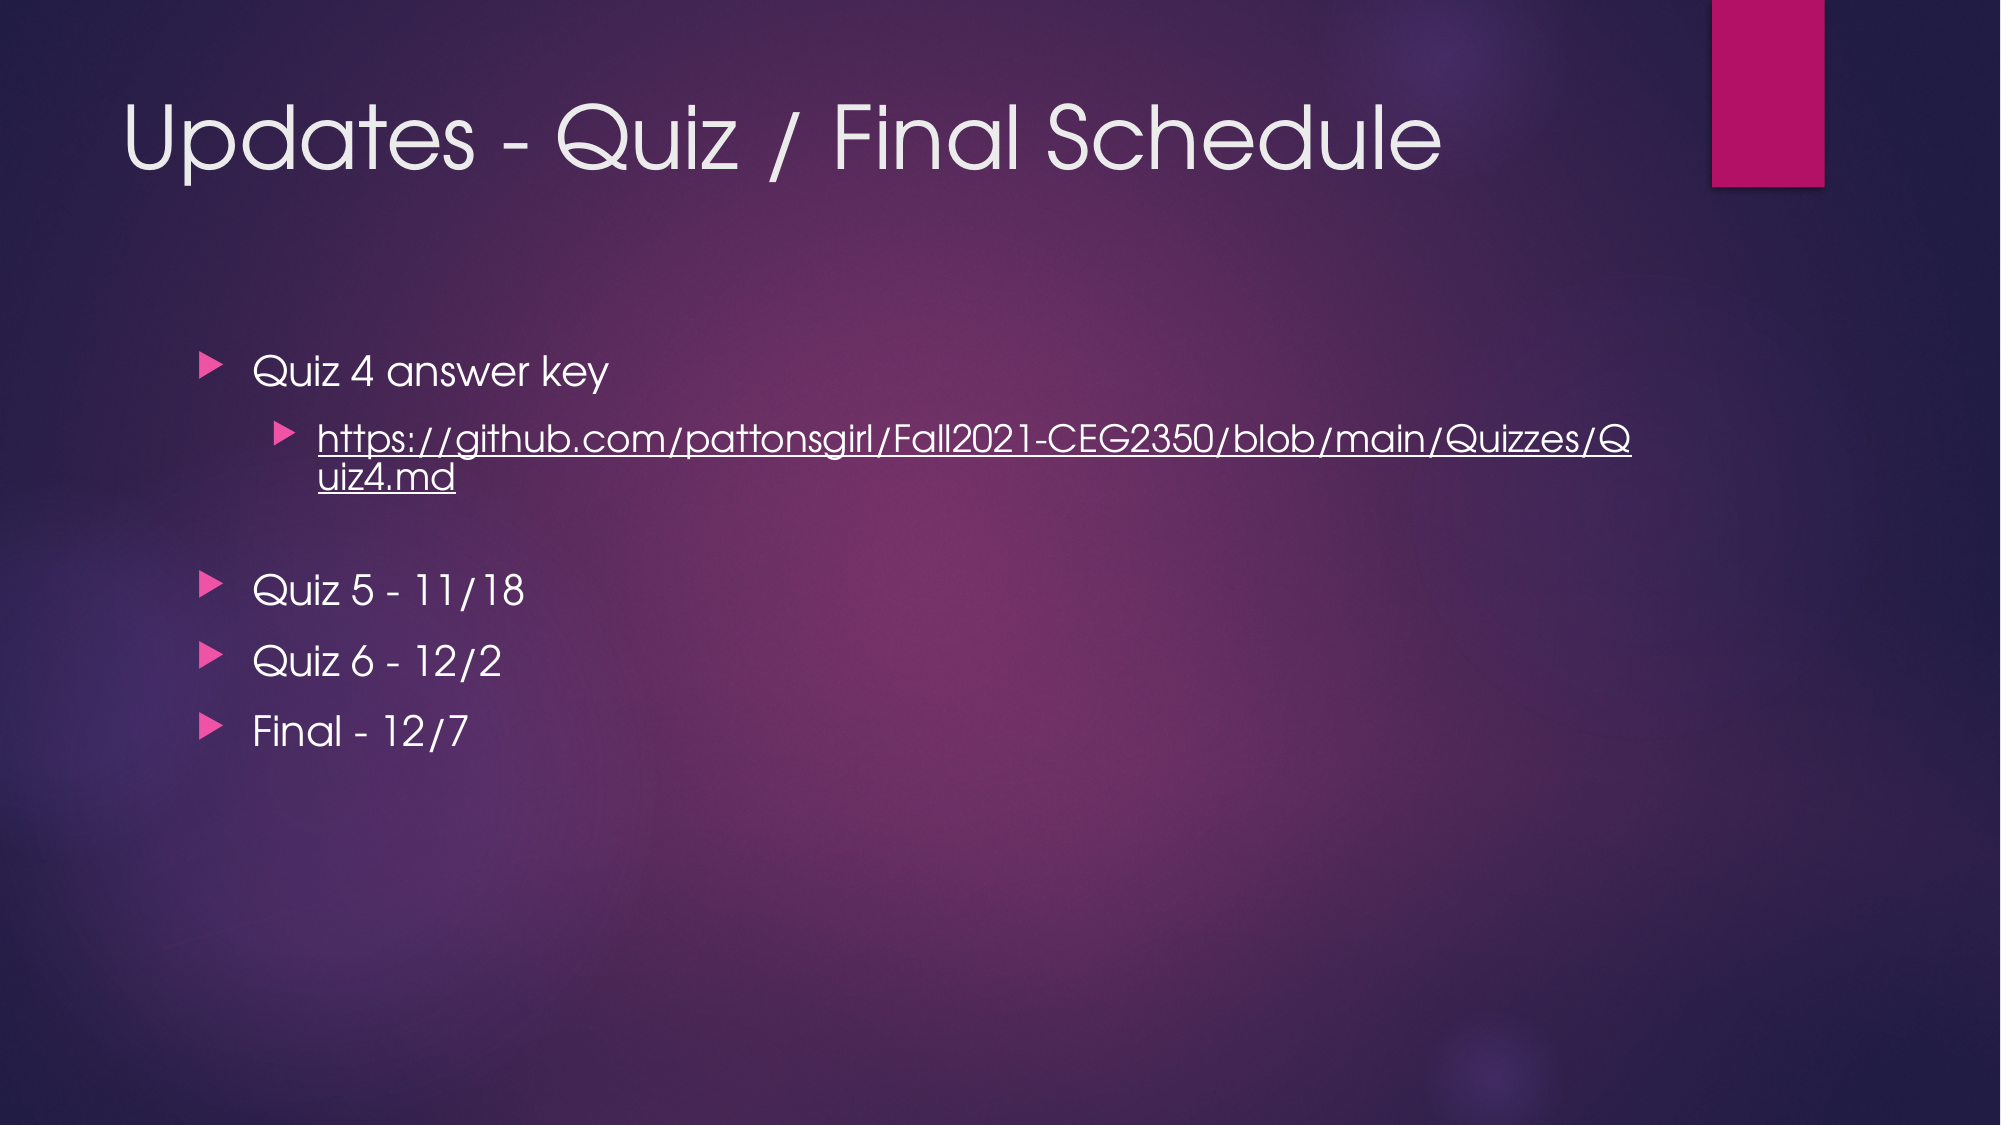

# Updates - Quiz / Final Schedule
Quiz 4 answer key
https://github.com/pattonsgirl/Fall2021-CEG2350/blob/main/Quizzes/Quiz4.md
Quiz 5 - 11/18
Quiz 6 - 12/2
Final - 12/7